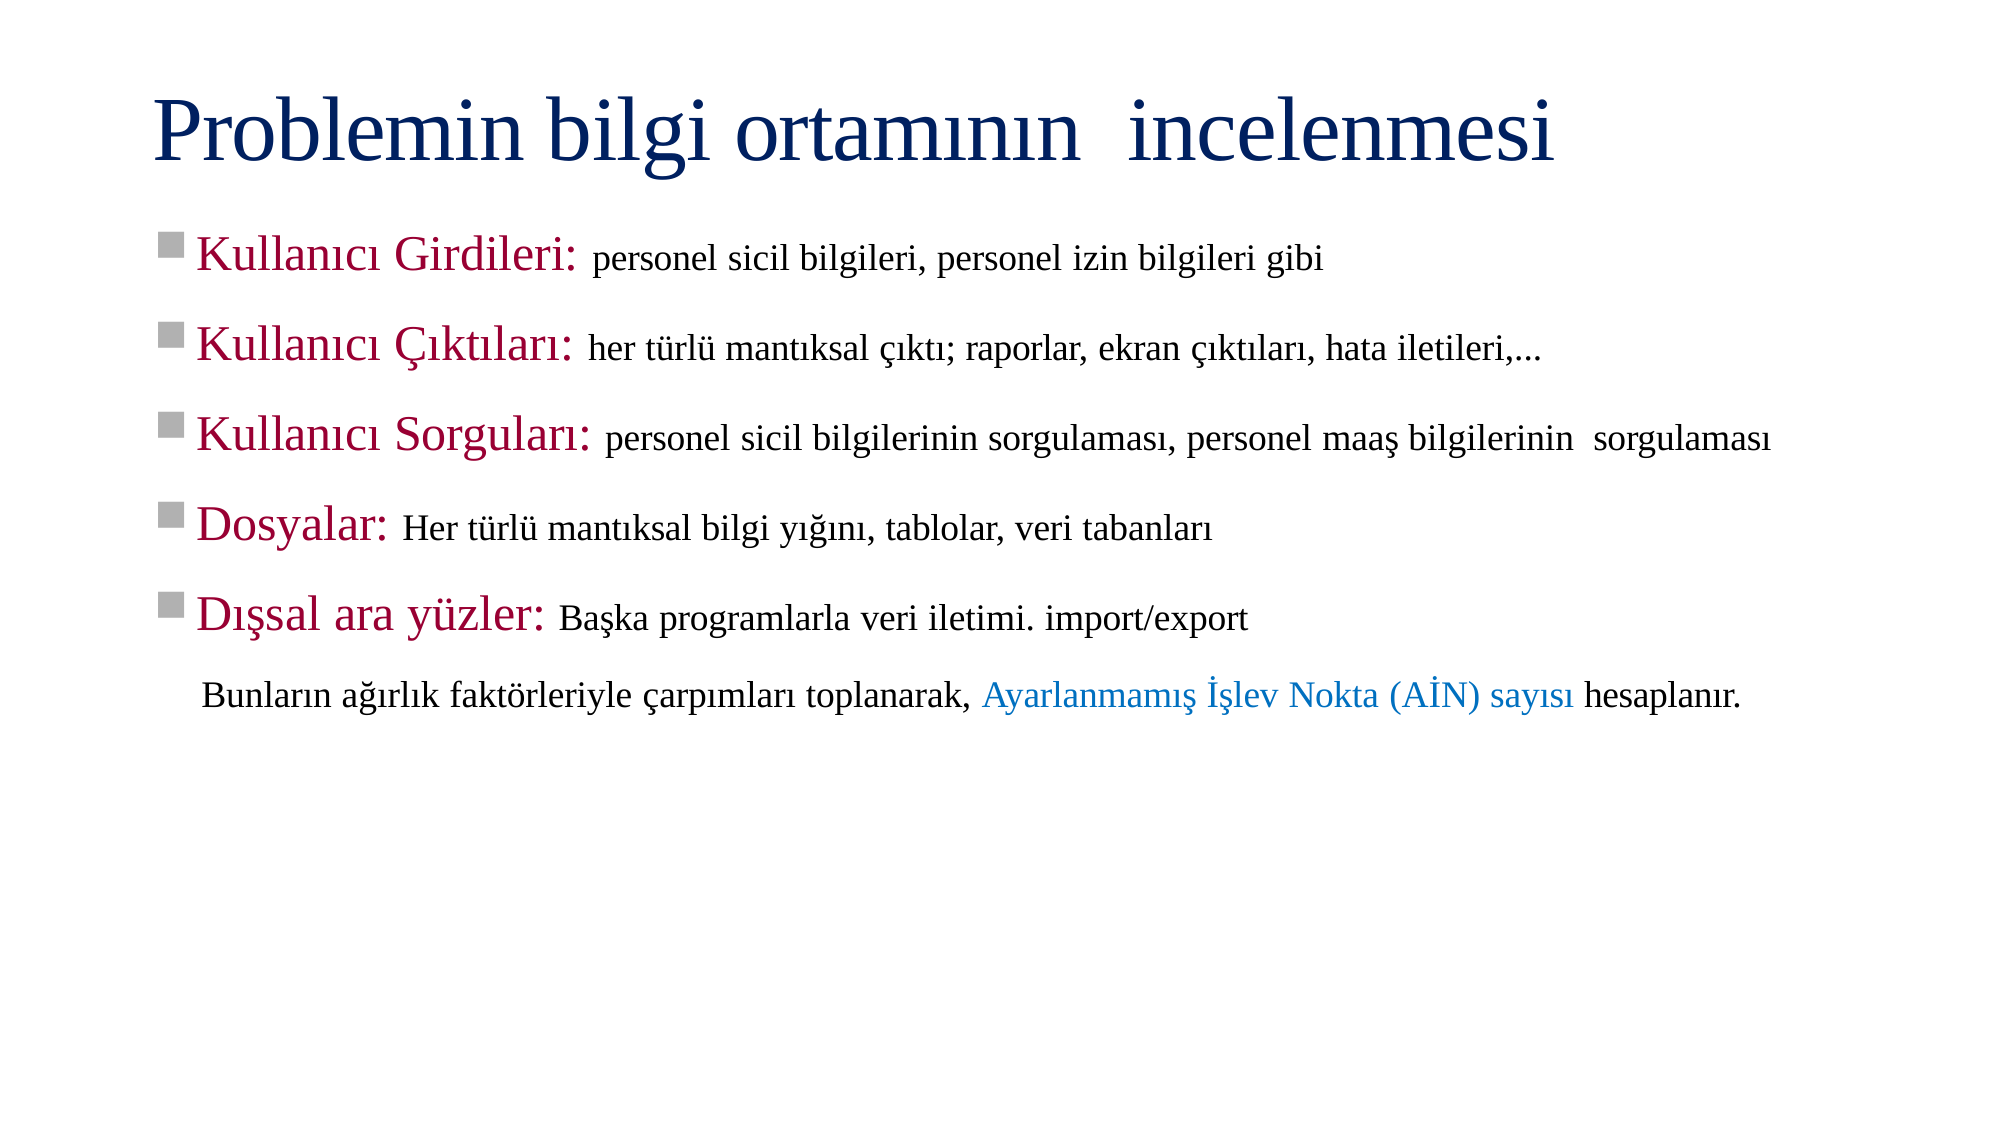

# Problemin bilgi ortamının  incelenmesi
Kullanıcı Girdileri: personel sicil bilgileri, personel izin bilgileri gibi
Kullanıcı Çıktıları: her türlü mantıksal çıktı; raporlar, ekran çıktıları, hata iletileri,...
Kullanıcı Sorguları: personel sicil bilgilerinin sorgulaması, personel maaş bilgilerinin  sorgulaması
Dosyalar: Her türlü mantıksal bilgi yığını, tablolar, veri tabanları
Dışsal ara yüzler: Başka programlarla veri iletimi. import/export
     Bunların ağırlık faktörleriyle çarpımları toplanarak, Ayarlanmamış İşlev Nokta (AİN) sayısı hesaplanır.